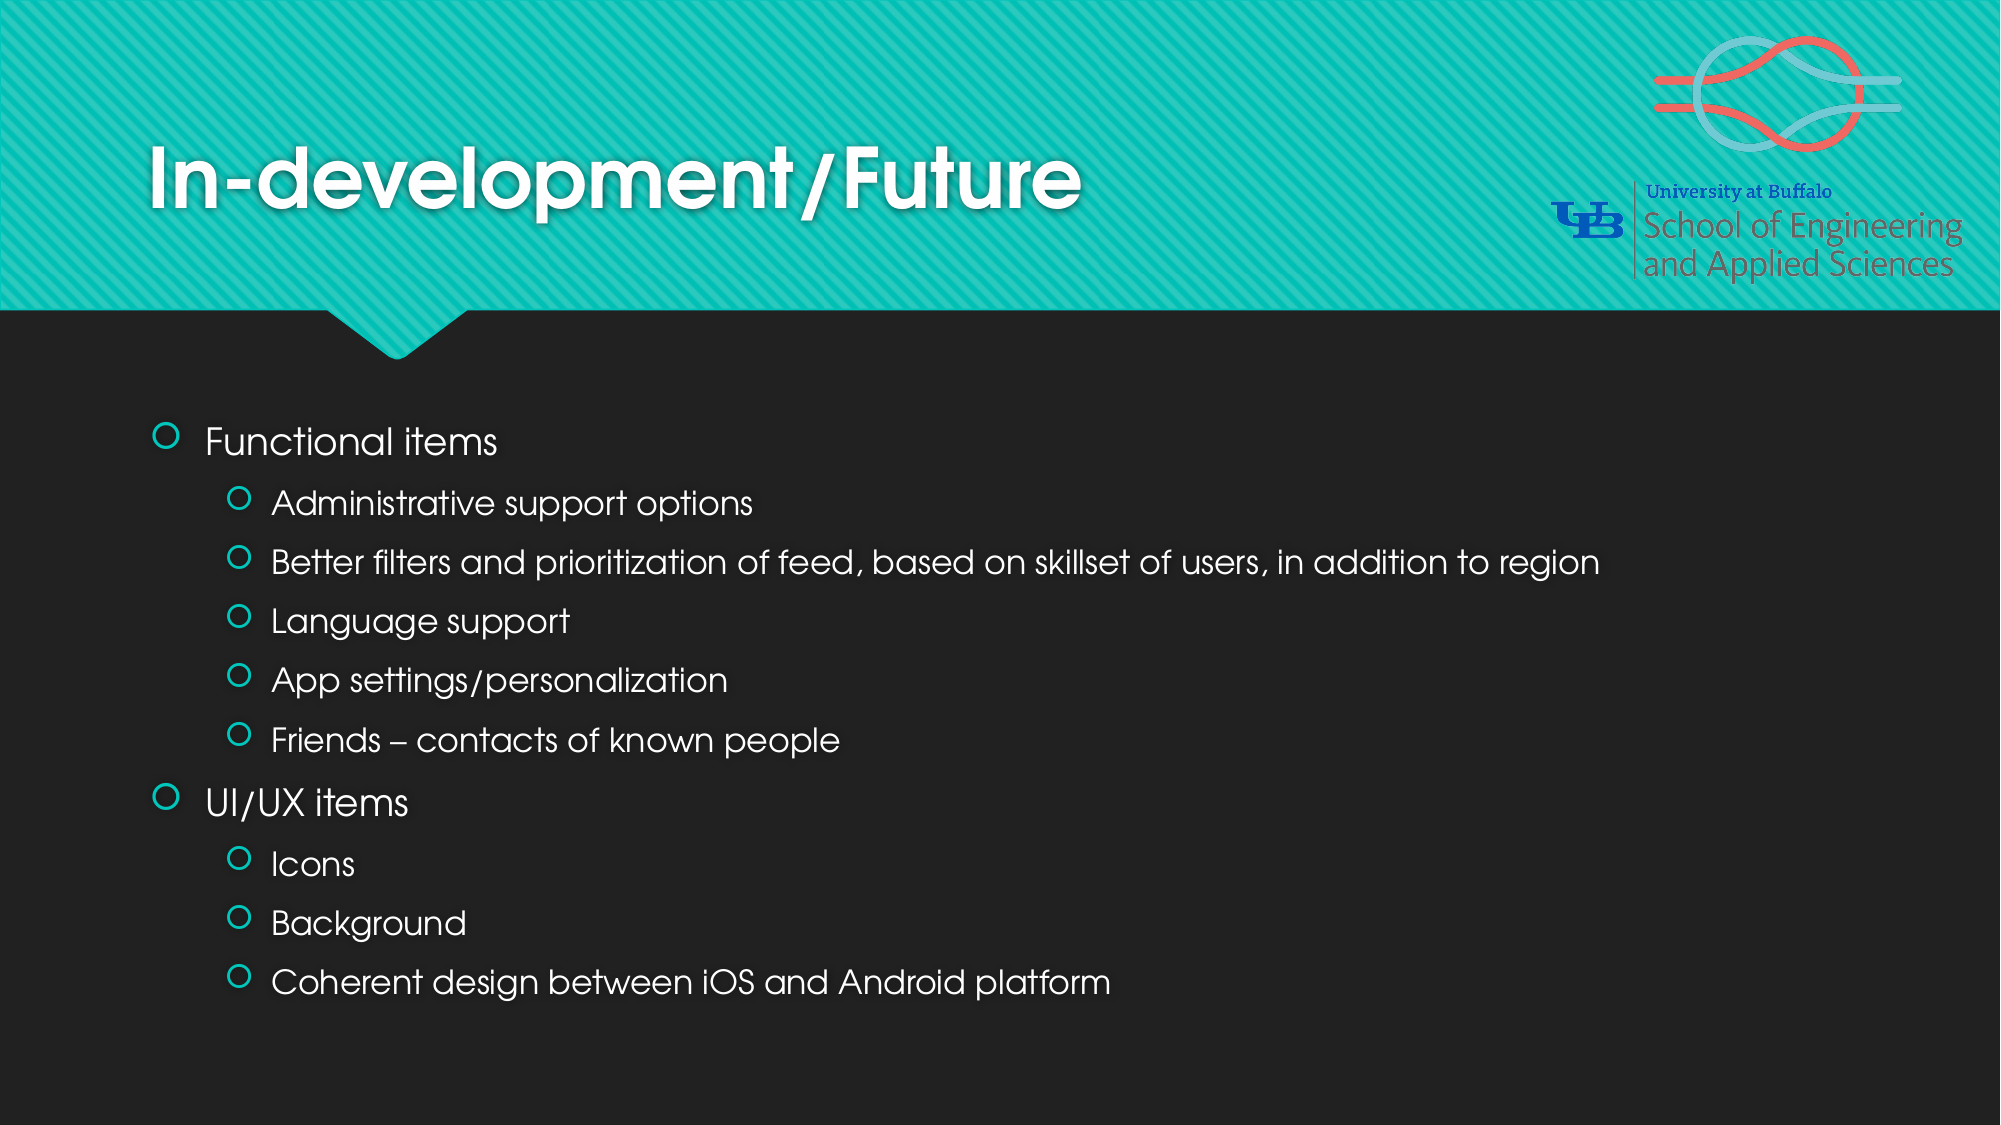

# In-development/Future
Functional items
Administrative support options
Better filters and prioritization of feed, based on skillset of users, in addition to region
Language support
App settings/personalization
Friends – contacts of known people
UI/UX items
Icons
Background
Coherent design between iOS and Android platform